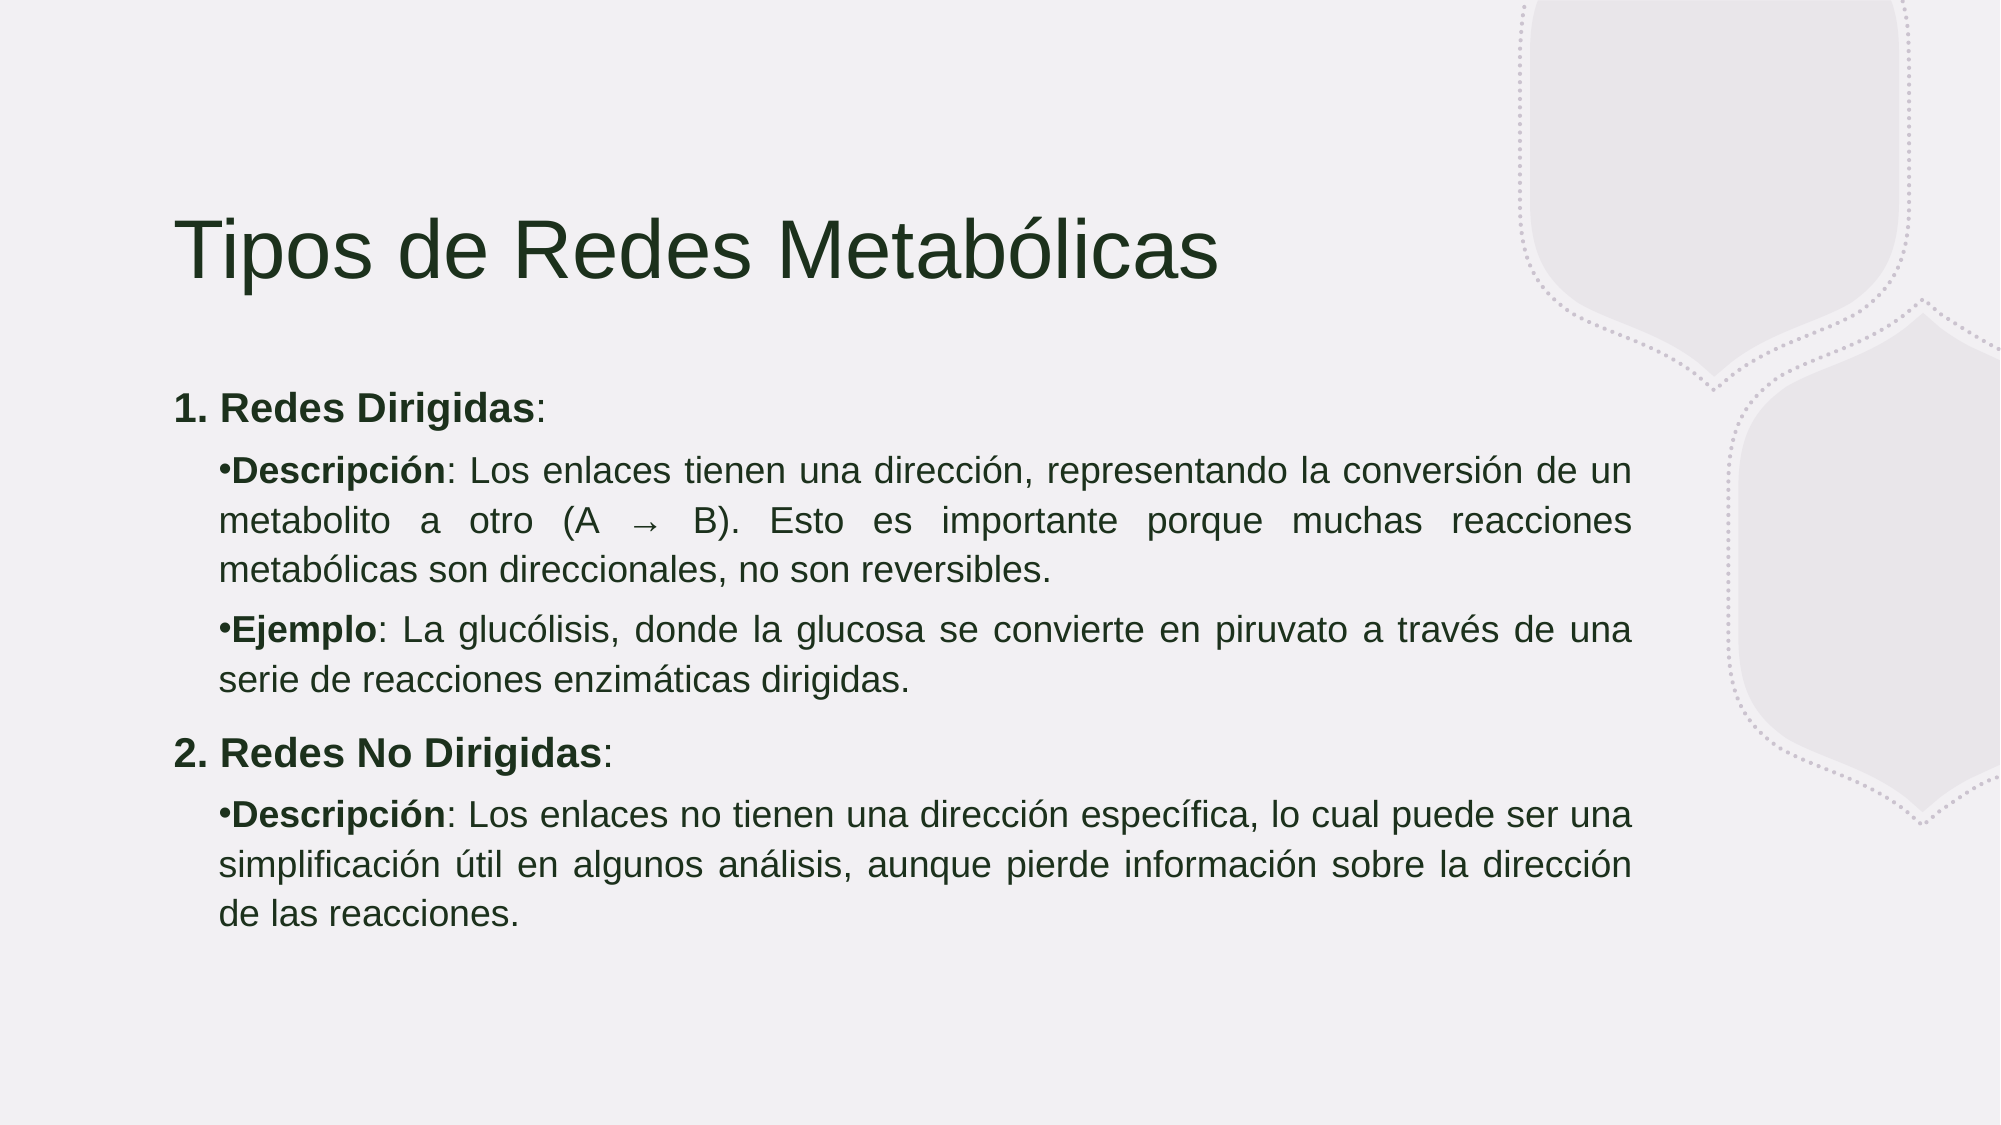

# Tipos de Redes Metabólicas
1. Redes Dirigidas:
Descripción: Los enlaces tienen una dirección, representando la conversión de un metabolito a otro (A → B). Esto es importante porque muchas reacciones metabólicas son direccionales, no son reversibles.
Ejemplo: La glucólisis, donde la glucosa se convierte en piruvato a través de una serie de reacciones enzimáticas dirigidas.
2. Redes No Dirigidas:
Descripción: Los enlaces no tienen una dirección específica, lo cual puede ser una simplificación útil en algunos análisis, aunque pierde información sobre la dirección de las reacciones.